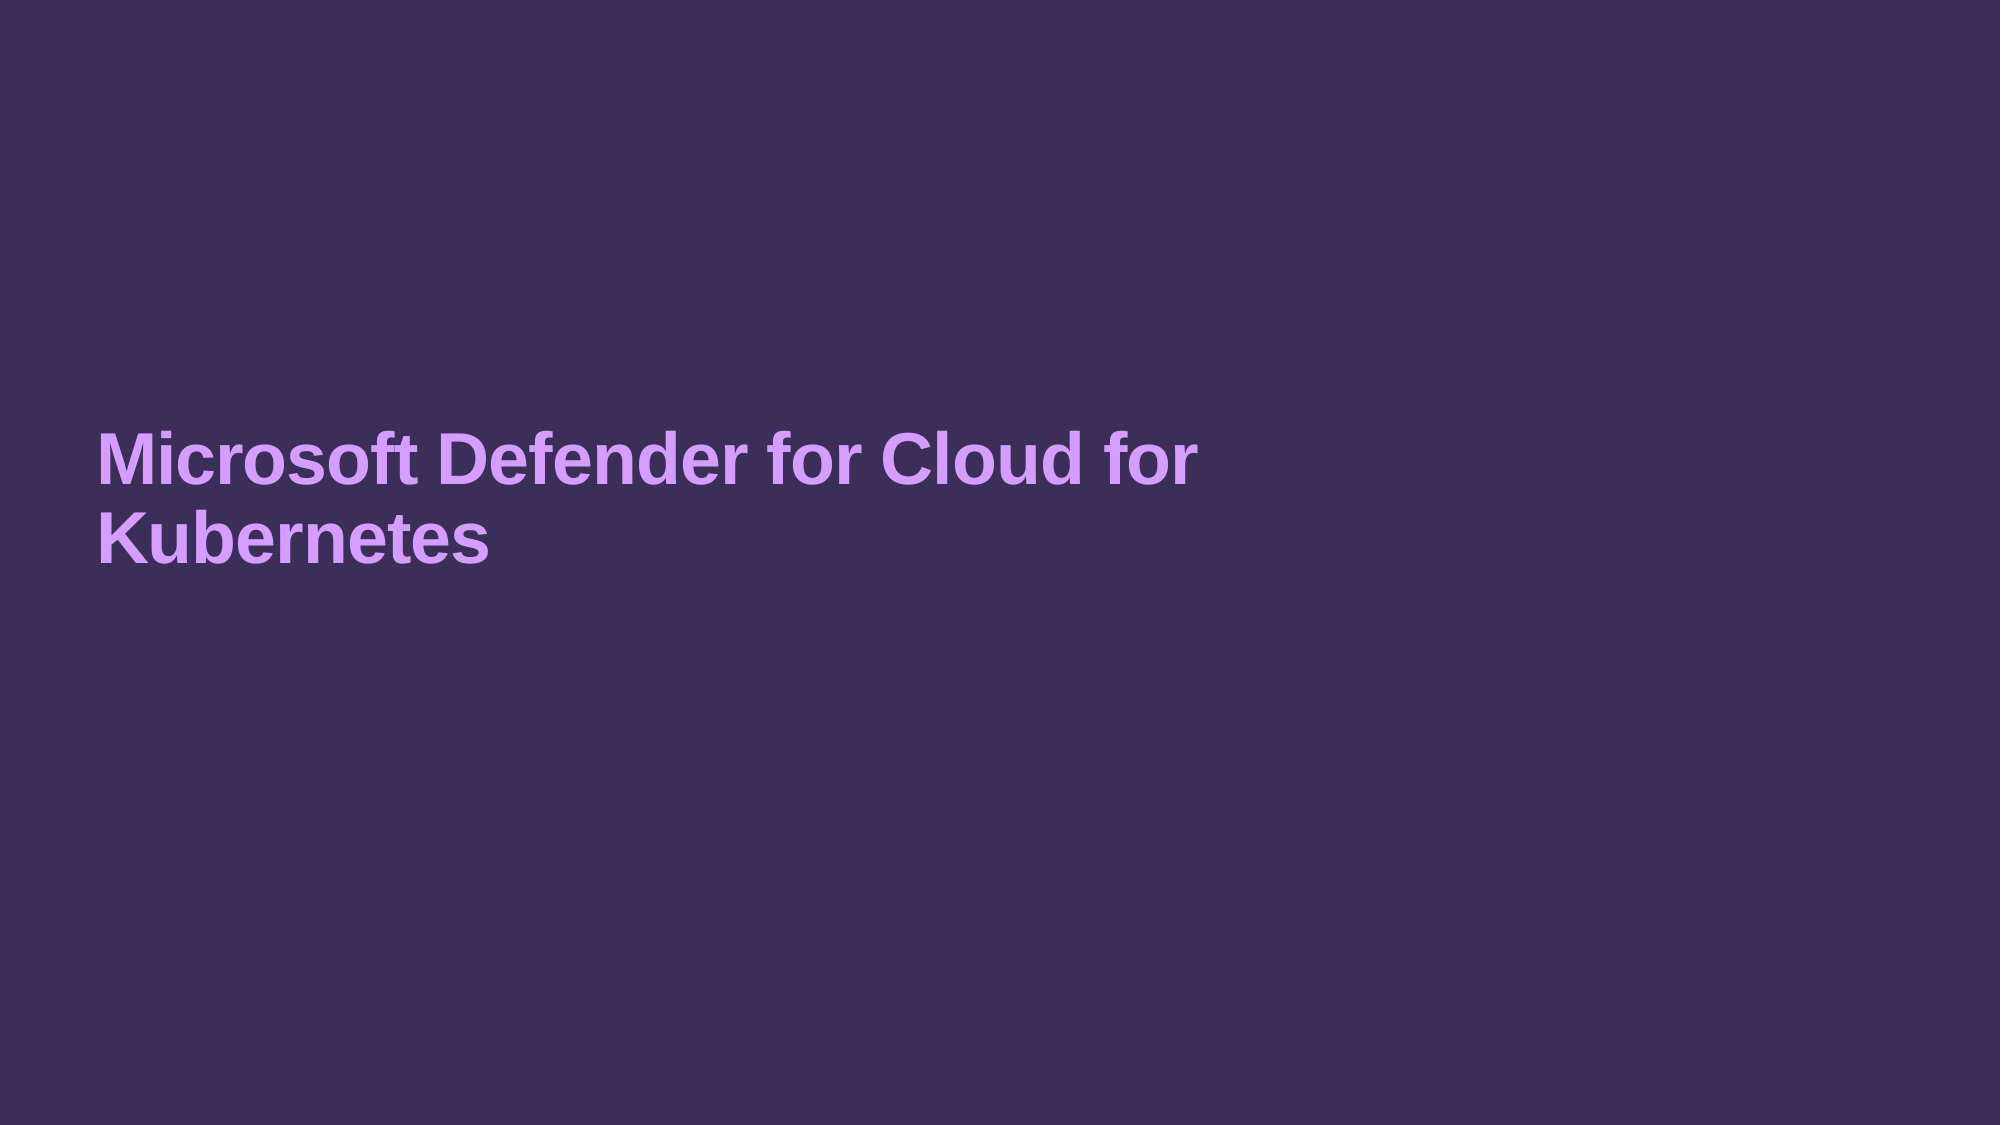

# Microsoft Defender for Cloud for Kubernetes